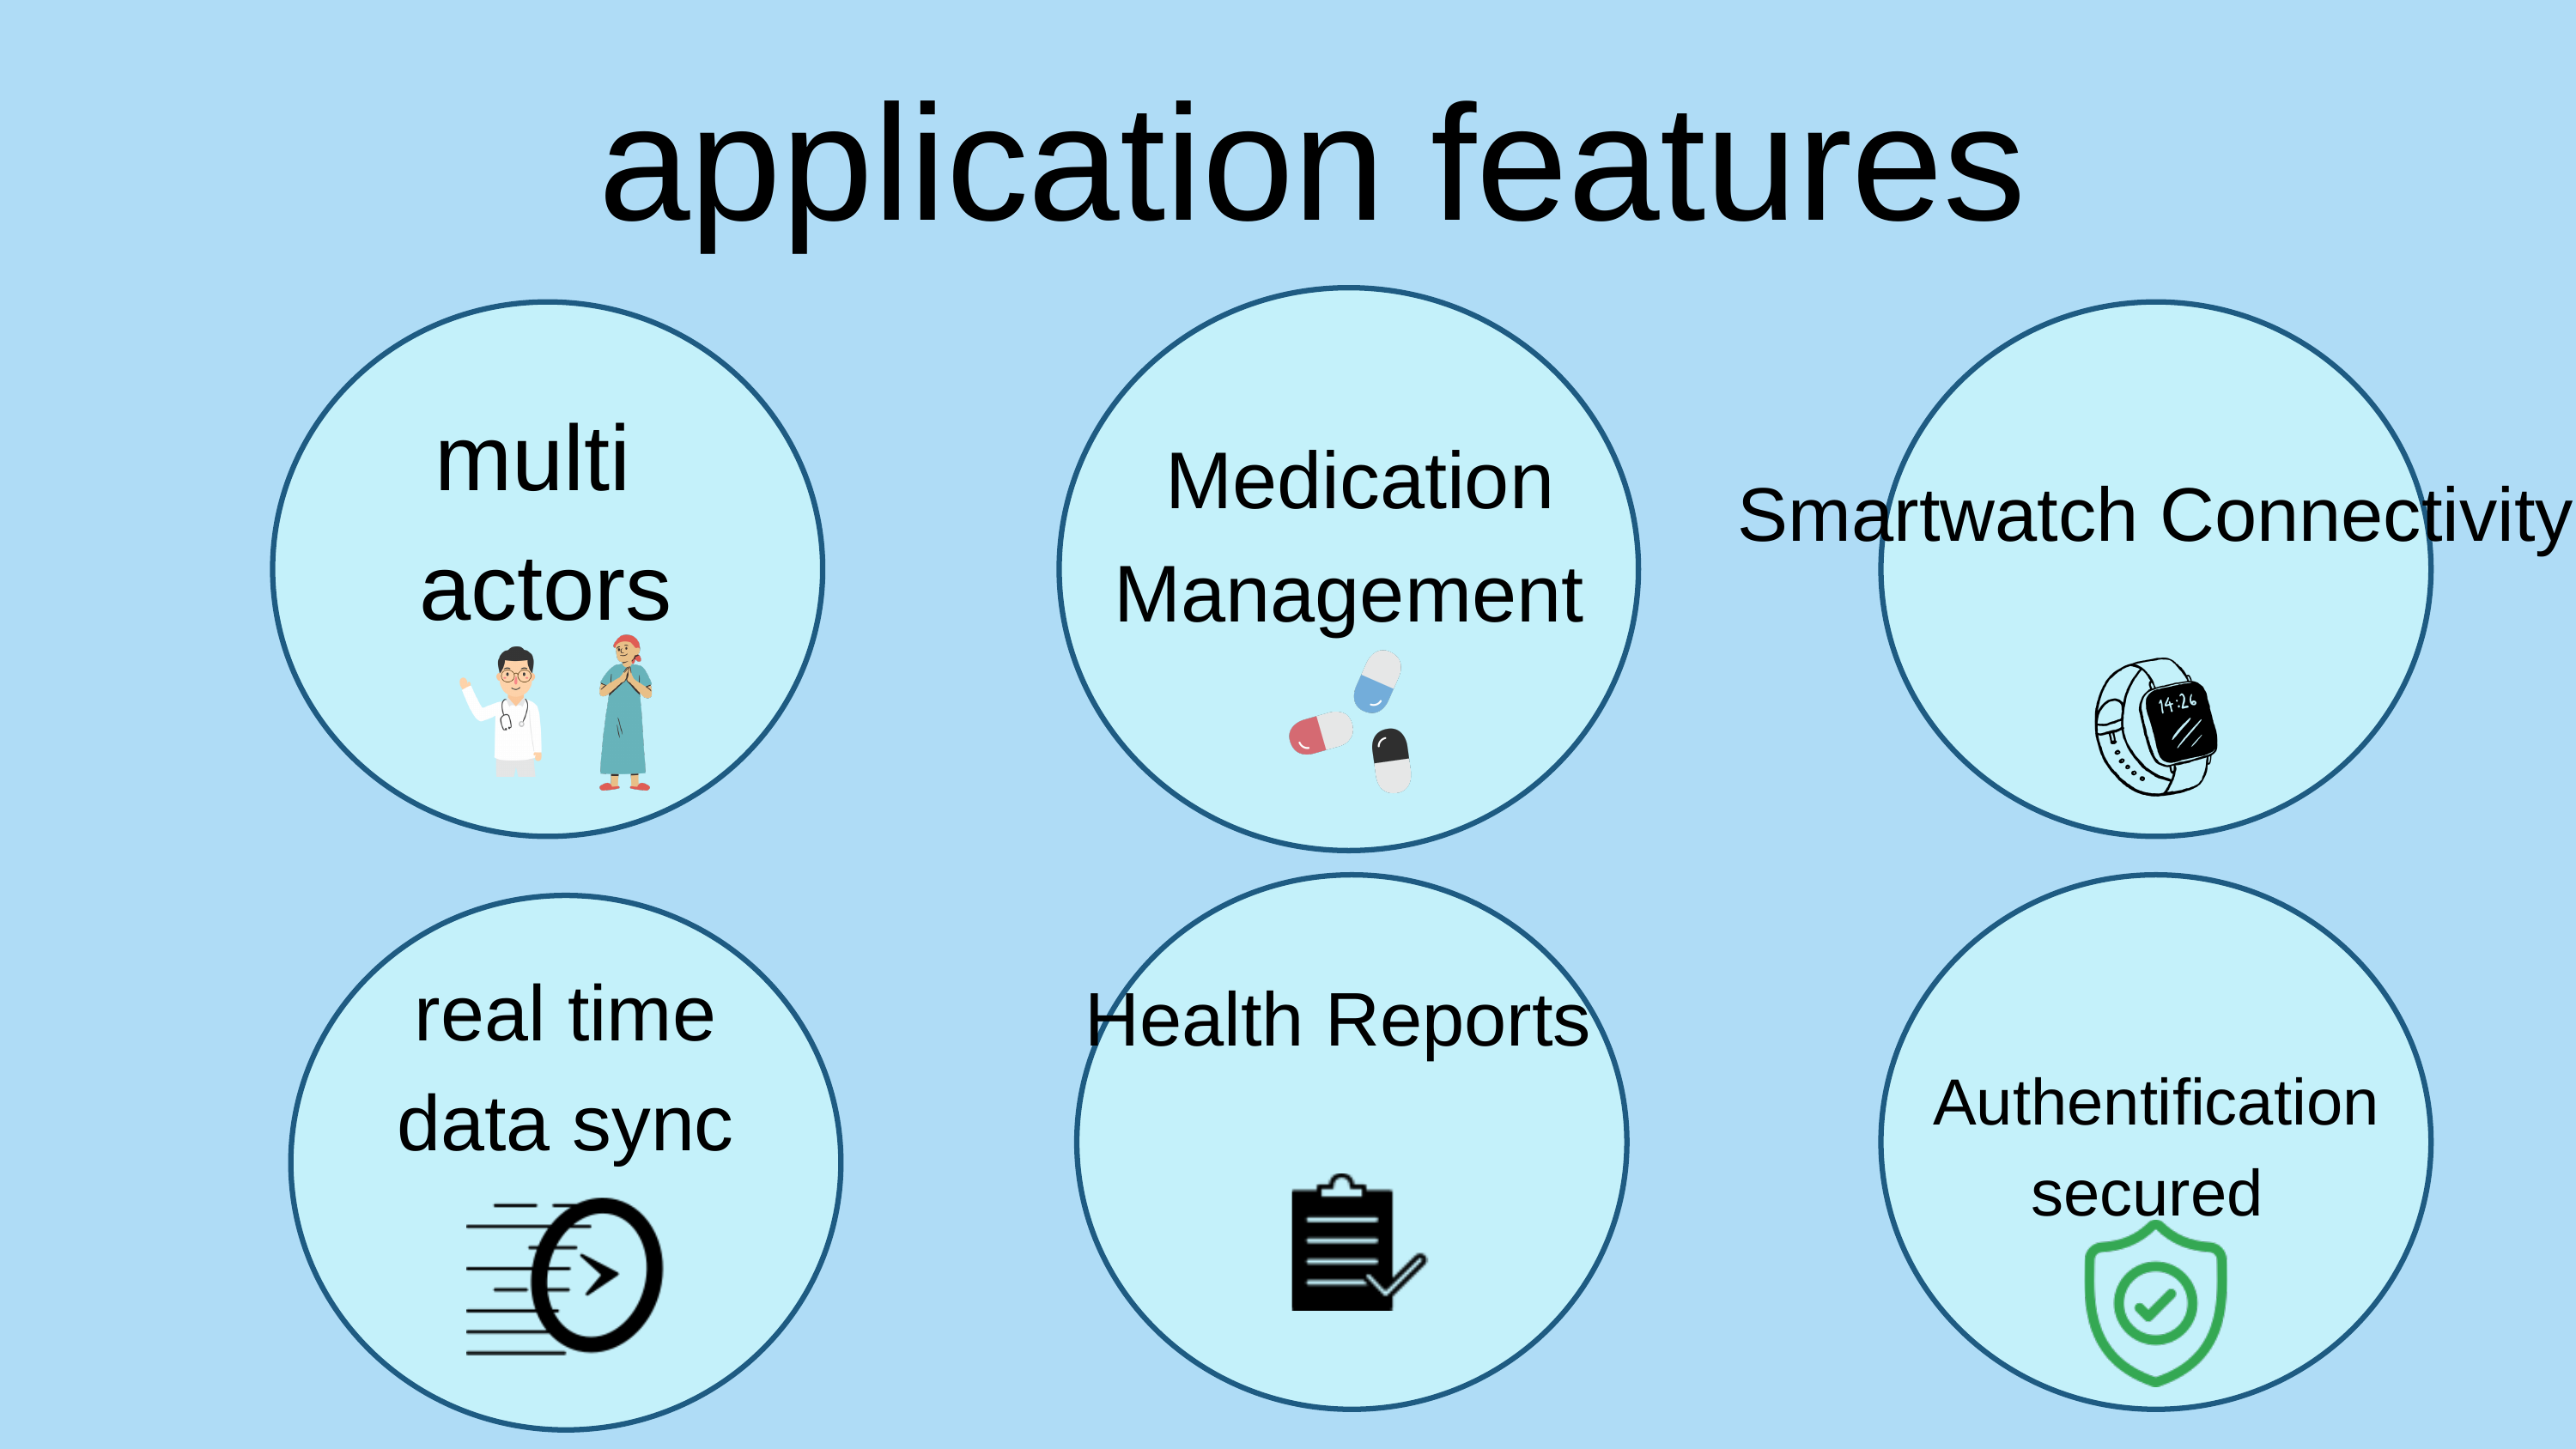

application features

multi
actors
Medication Management
Smartwatch Connectivity

real time
data sync
Health Reports
Authentification
secured